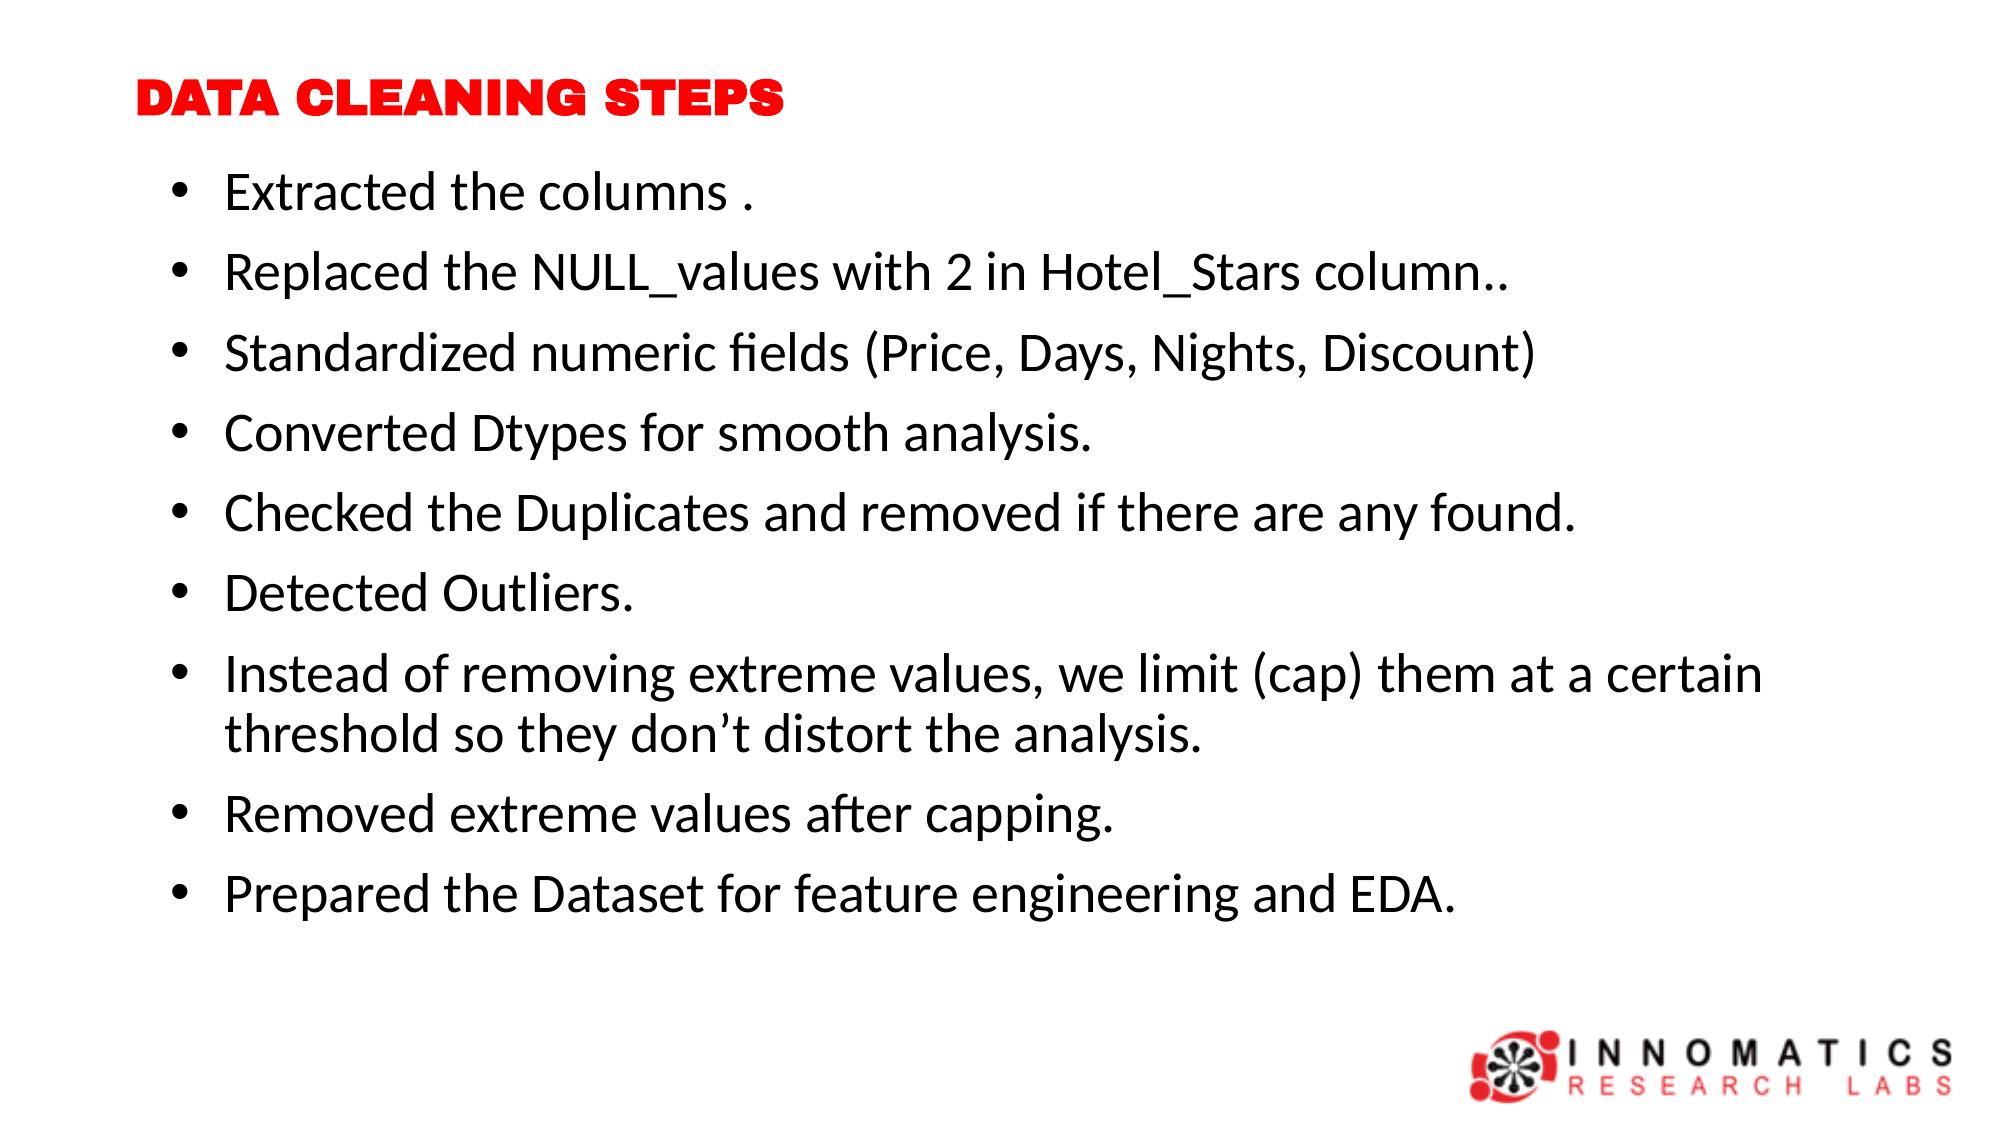

# DATA CLEANING STEPS
Extracted the columns .
Replaced the NULL_values with 2 in Hotel_Stars column..
Standardized numeric fields (Price, Days, Nights, Discount)
Converted Dtypes for smooth analysis.
Checked the Duplicates and removed if there are any found.
Detected Outliers.
Instead of removing extreme values, we limit (cap) them at a certain threshold so they don’t distort the analysis.
Removed extreme values after capping.
Prepared the Dataset for feature engineering and EDA.